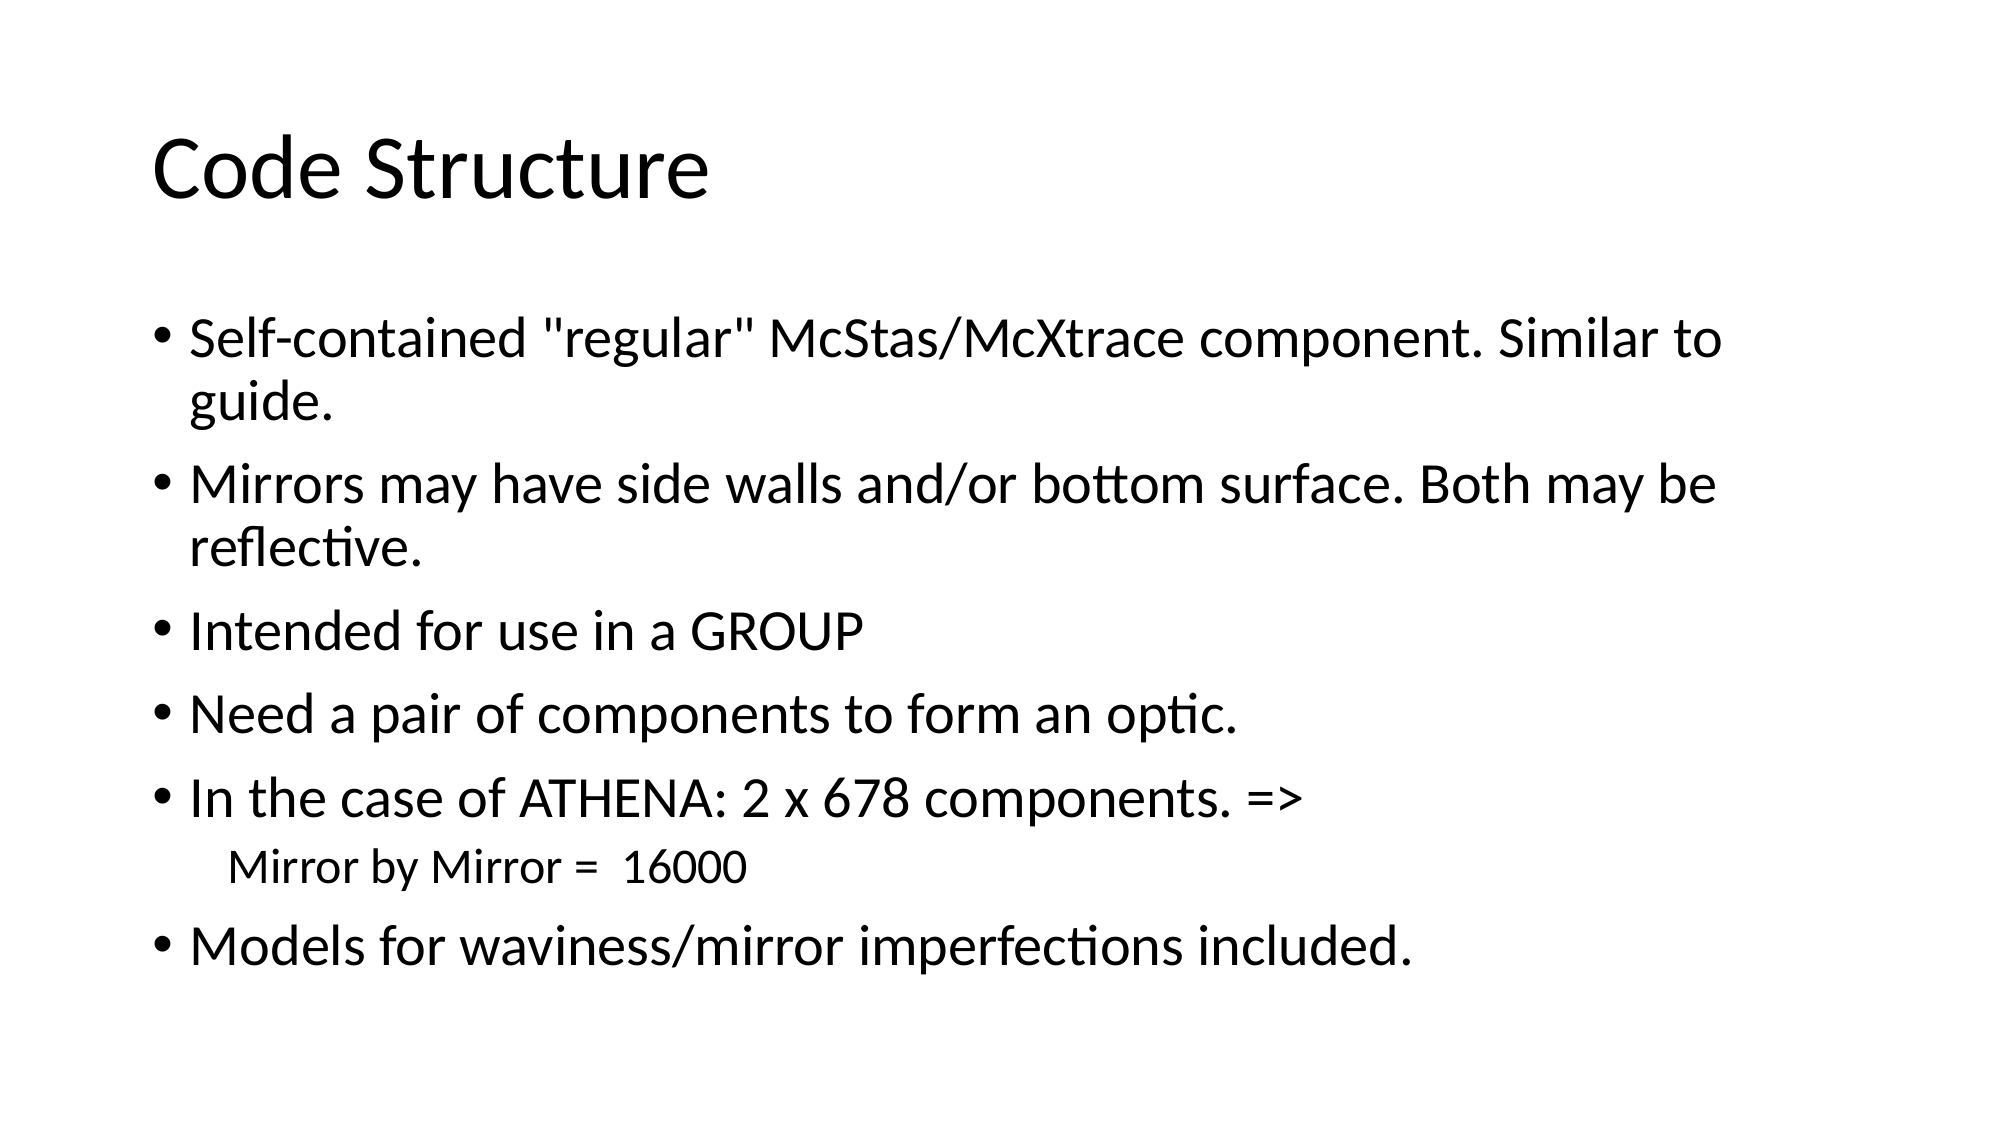

# Code Structure
Self-contained "regular" McStas/McXtrace component. Similar to guide.
Mirrors may have side walls and/or bottom surface. Both may be reflective.
Intended for use in a GROUP
Need a pair of components to form an optic.
In the case of ATHENA: 2 x 678 components. =>
Mirror by Mirror =  16000
Models for waviness/mirror imperfections included.